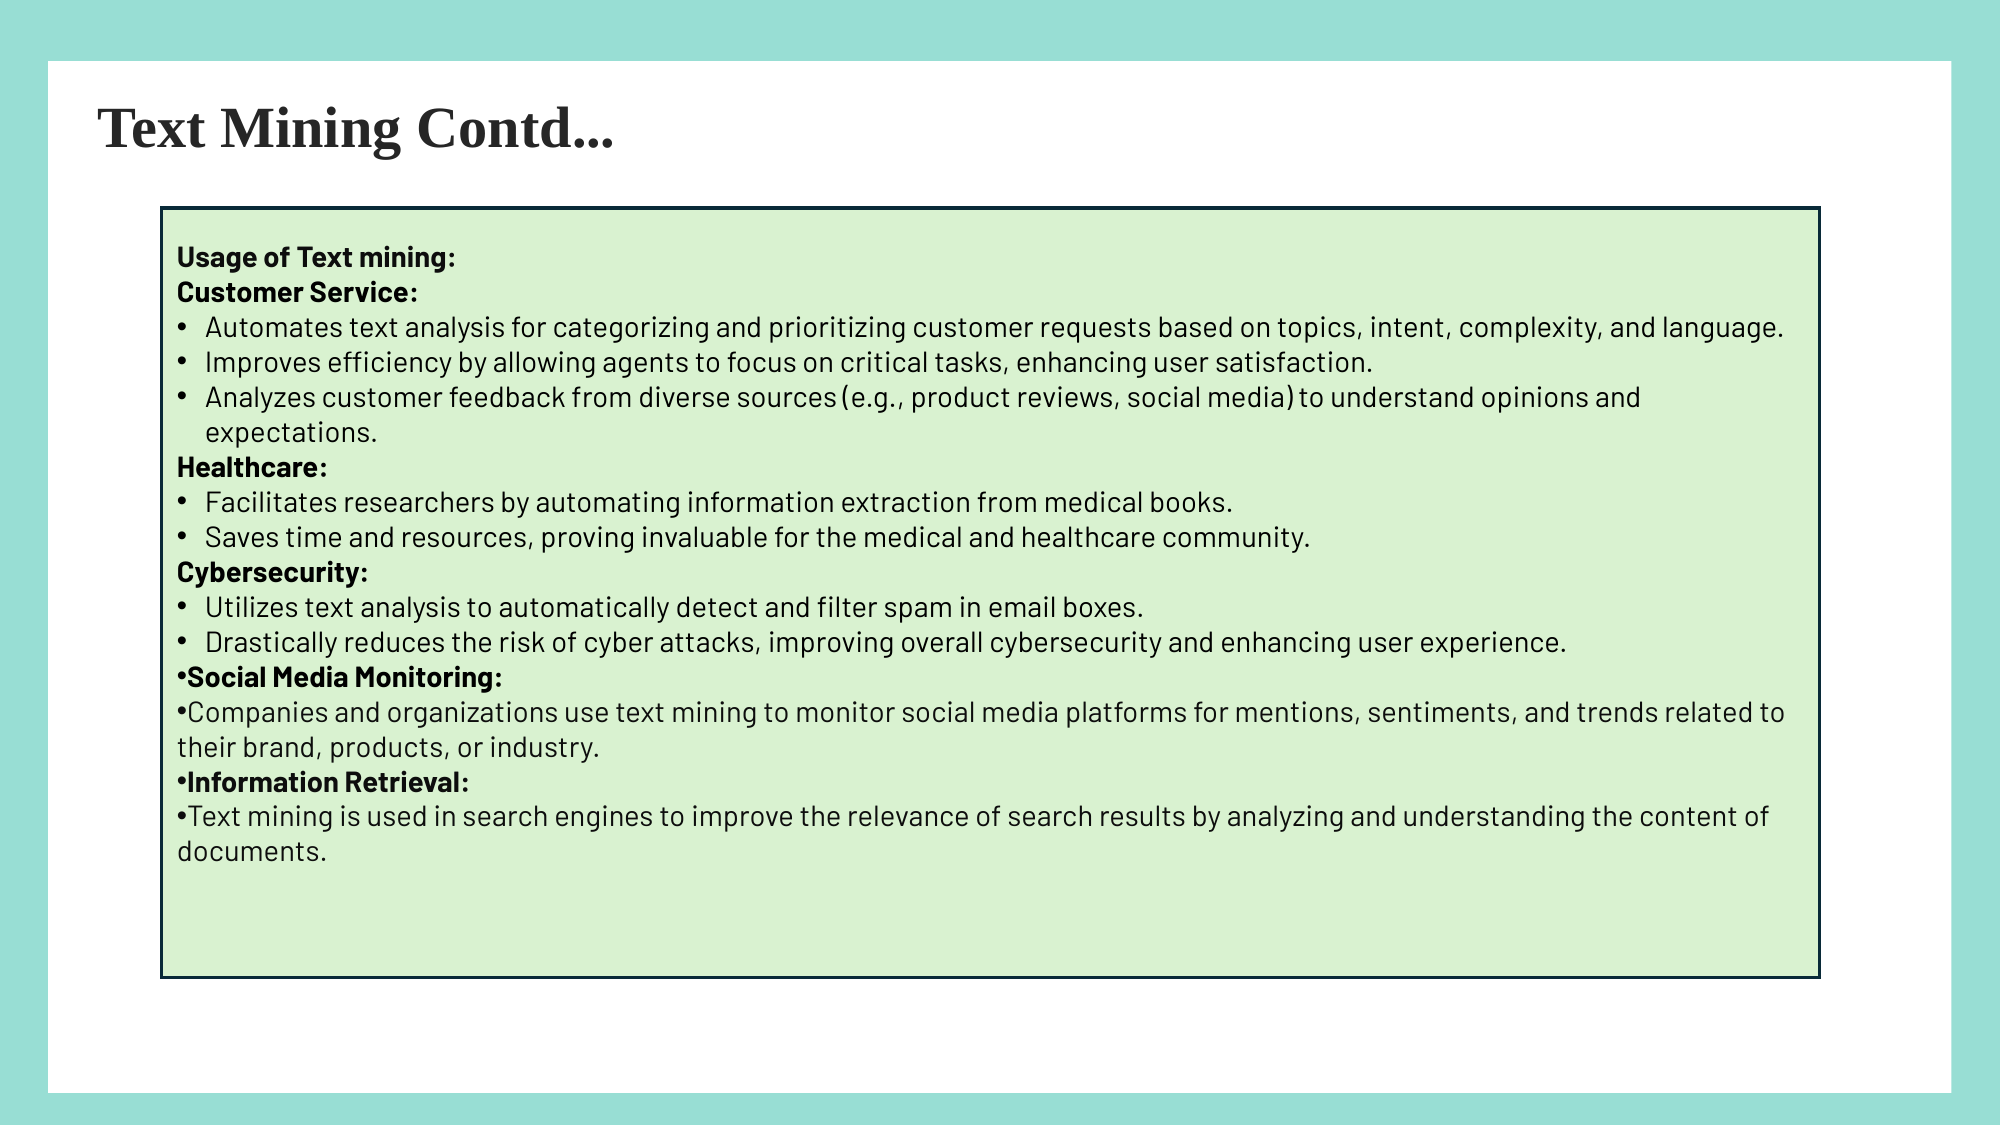

Vi
Text Mining Contd...

Usage of Text mining:
Customer Service:
Automates text analysis for categorizing and prioritizing customer requests based on topics, intent, complexity, and language.
Improves efficiency by allowing agents to focus on critical tasks, enhancing user satisfaction.
Analyzes customer feedback from diverse sources (e.g., product reviews, social media) to understand opinions and expectations.
Healthcare:
Facilitates researchers by automating information extraction from medical books.
Saves time and resources, proving invaluable for the medical and healthcare community.
Cybersecurity:
Utilizes text analysis to automatically detect and filter spam in email boxes.
Drastically reduces the risk of cyber attacks, improving overall cybersecurity and enhancing user experience.
Social Media Monitoring:
Companies and organizations use text mining to monitor social media platforms for mentions, sentiments, and trends related to their brand, products, or industry.
Information Retrieval:
Text mining is used in search engines to improve the relevance of search results by analyzing and understanding the content of documents.